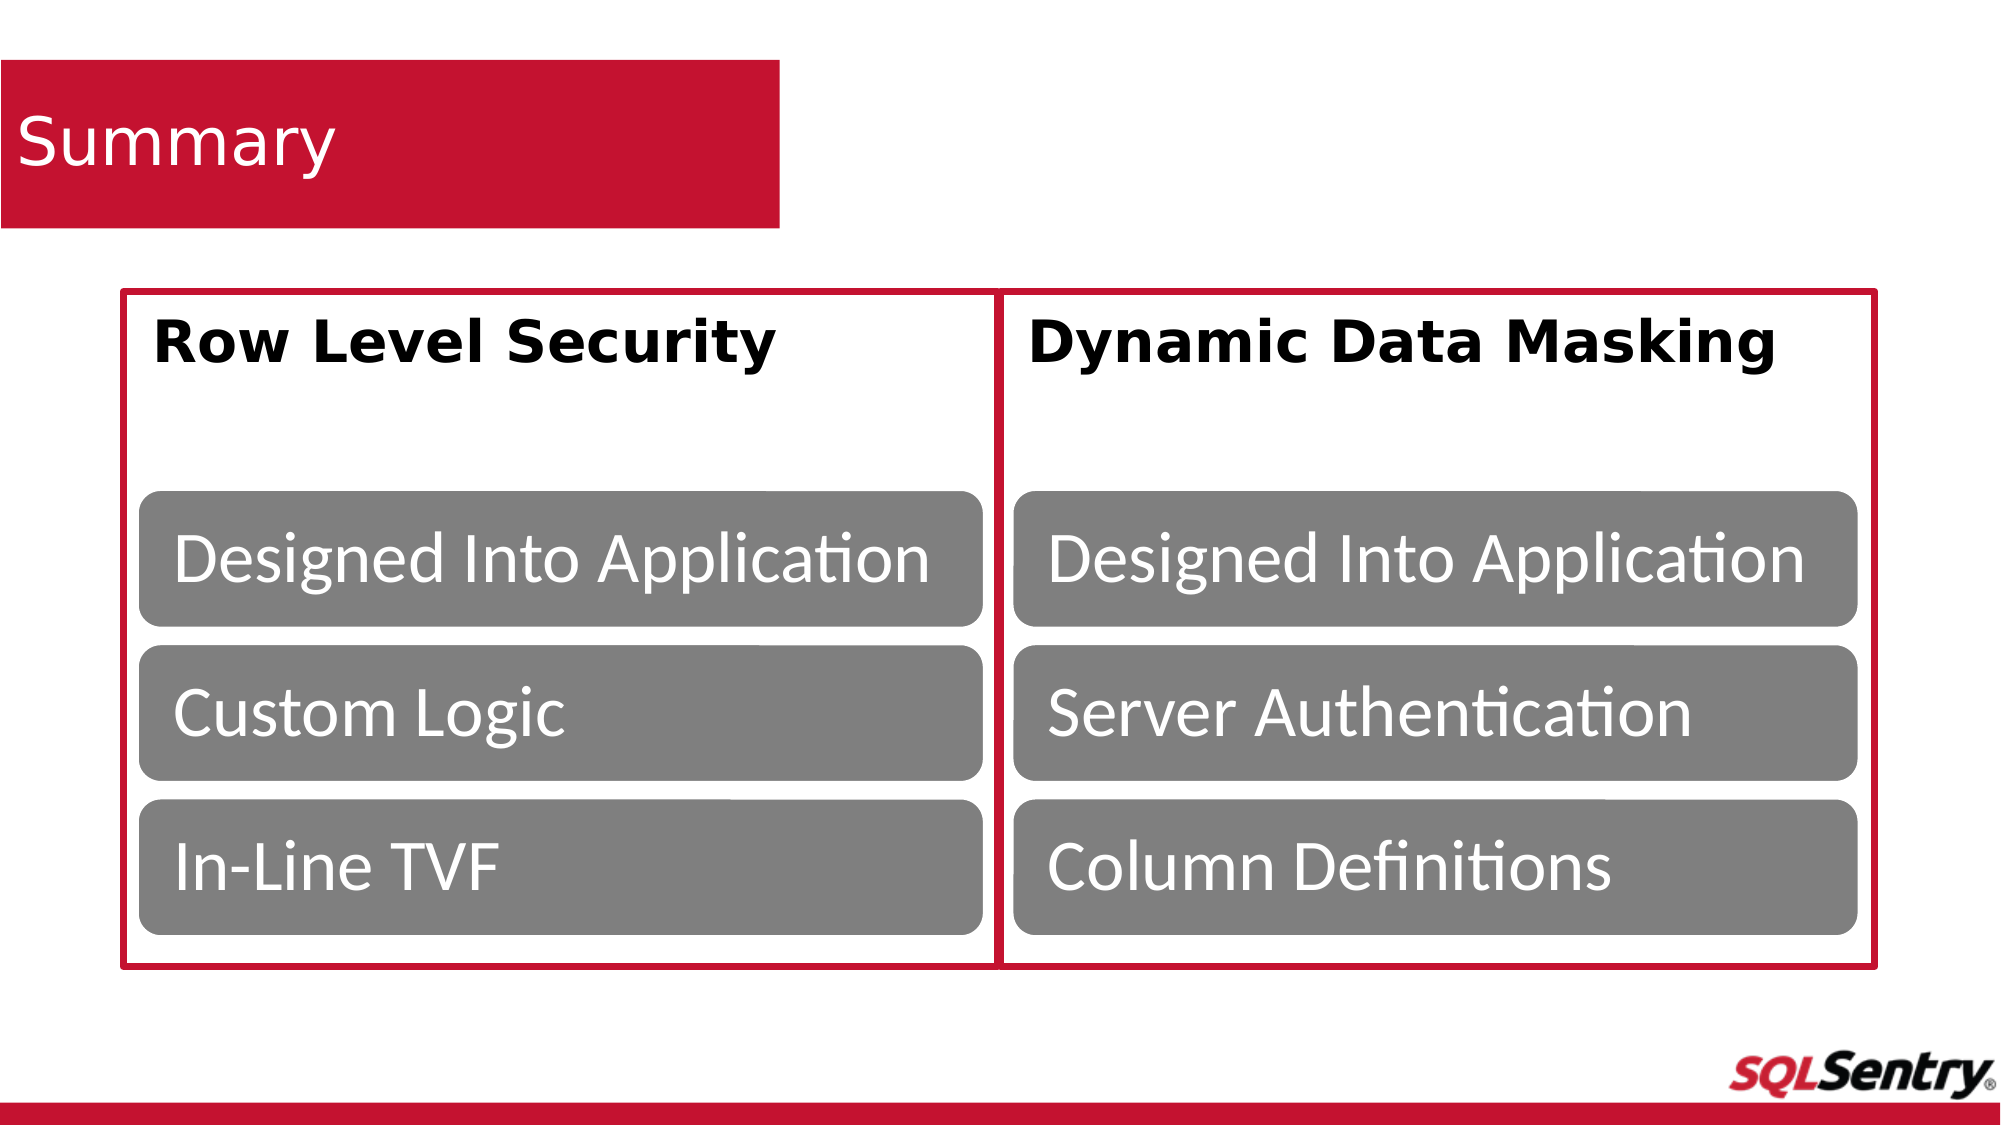

# Summary
Row Level Security
Dynamic Data Masking

Designed Into Application
Custom Logic
In-Line TVF
Designed Into Application
Server Authentication
Column Definitions